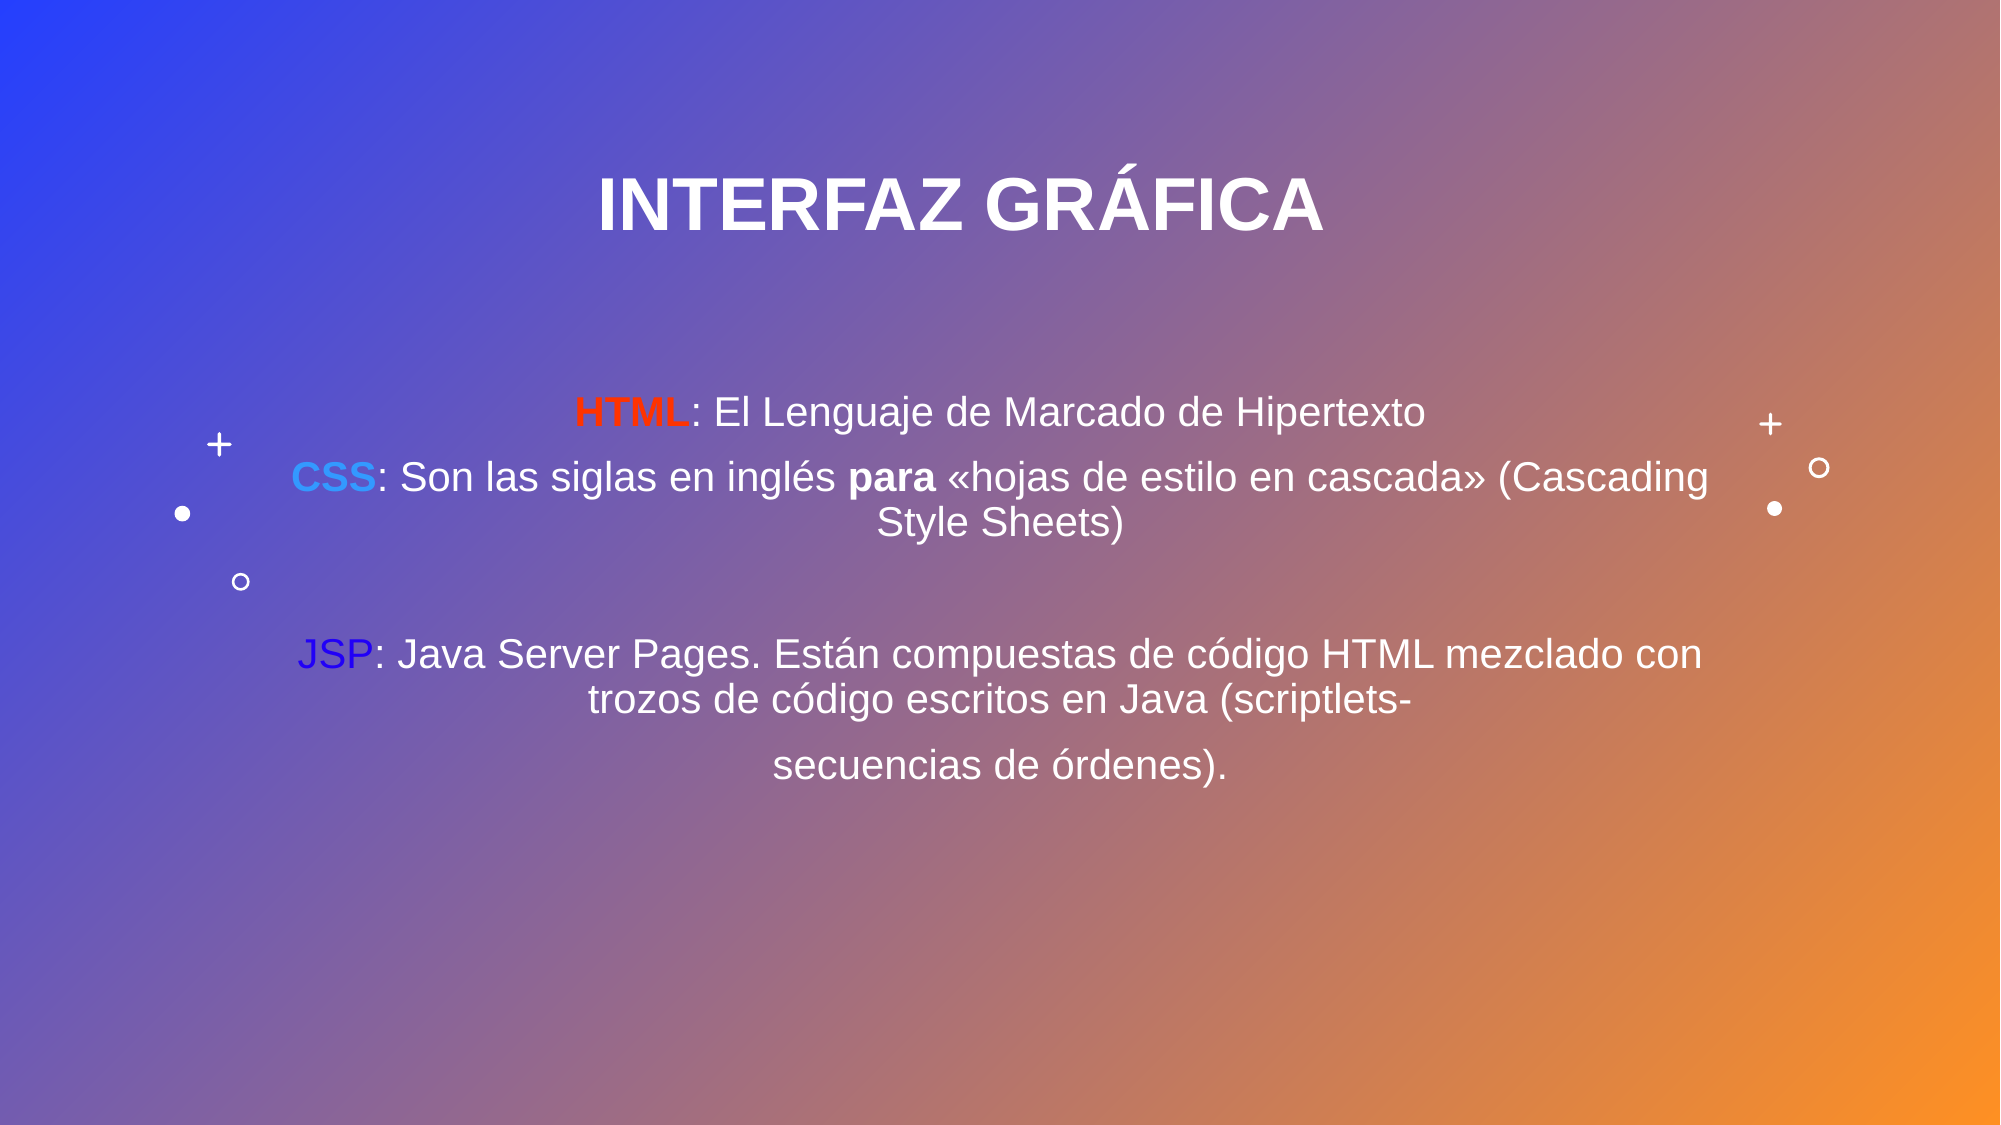

# Interfaz Gráfica
HTML: El Lenguaje de Marcado de Hipertexto
CSS: Son las siglas en inglés para «hojas de estilo en cascada» (Cascading Style Sheets)

JSP: Java Server Pages. Están compuestas de código HTML mezclado con trozos de código escritos en Java (scriptlets-
secuencias de órdenes).